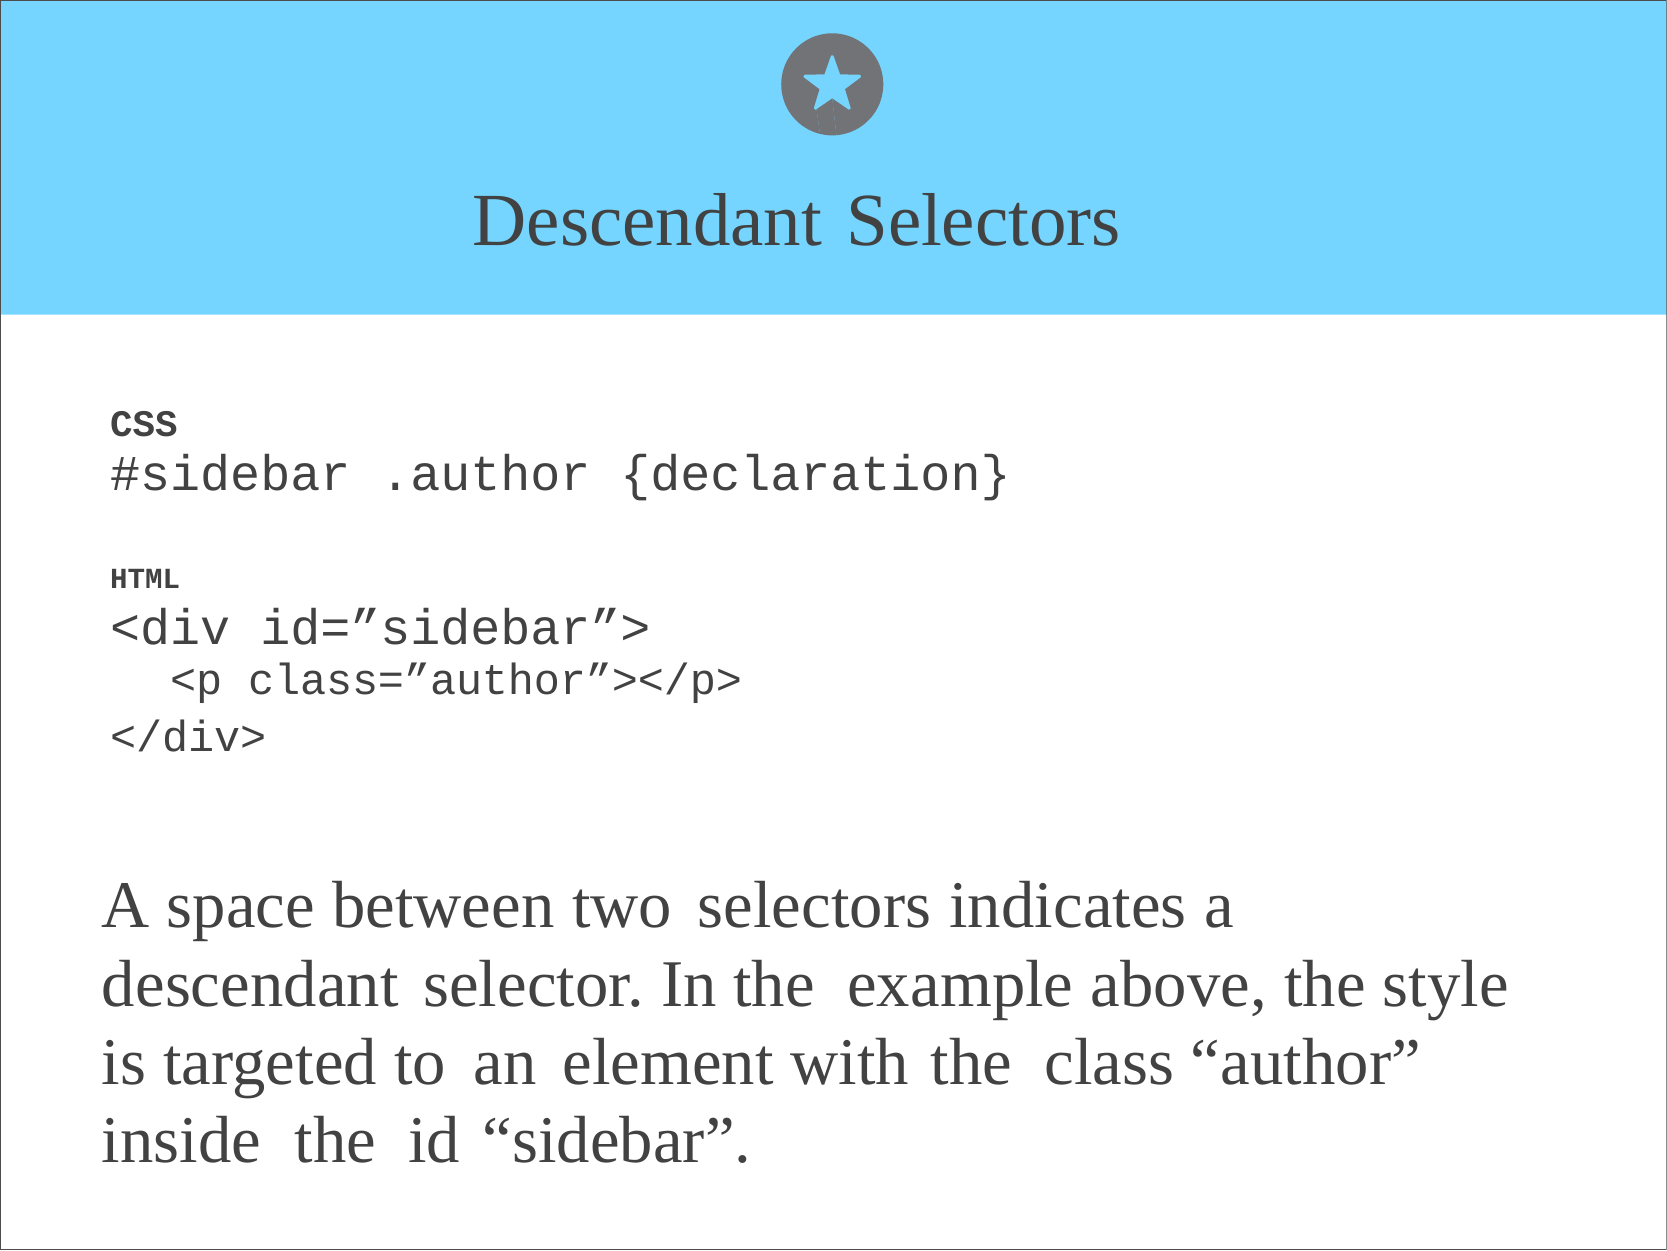

Descendant Selectors
CSS
#sidebar .author {declaration}
HTML
<div id=”sidebar”>
<p class=”author”></p>
</div>
A space between two selectors indicates a descendant selector. In the example above, the style is targeted to an element with the class “author” inside the id “sidebar”.